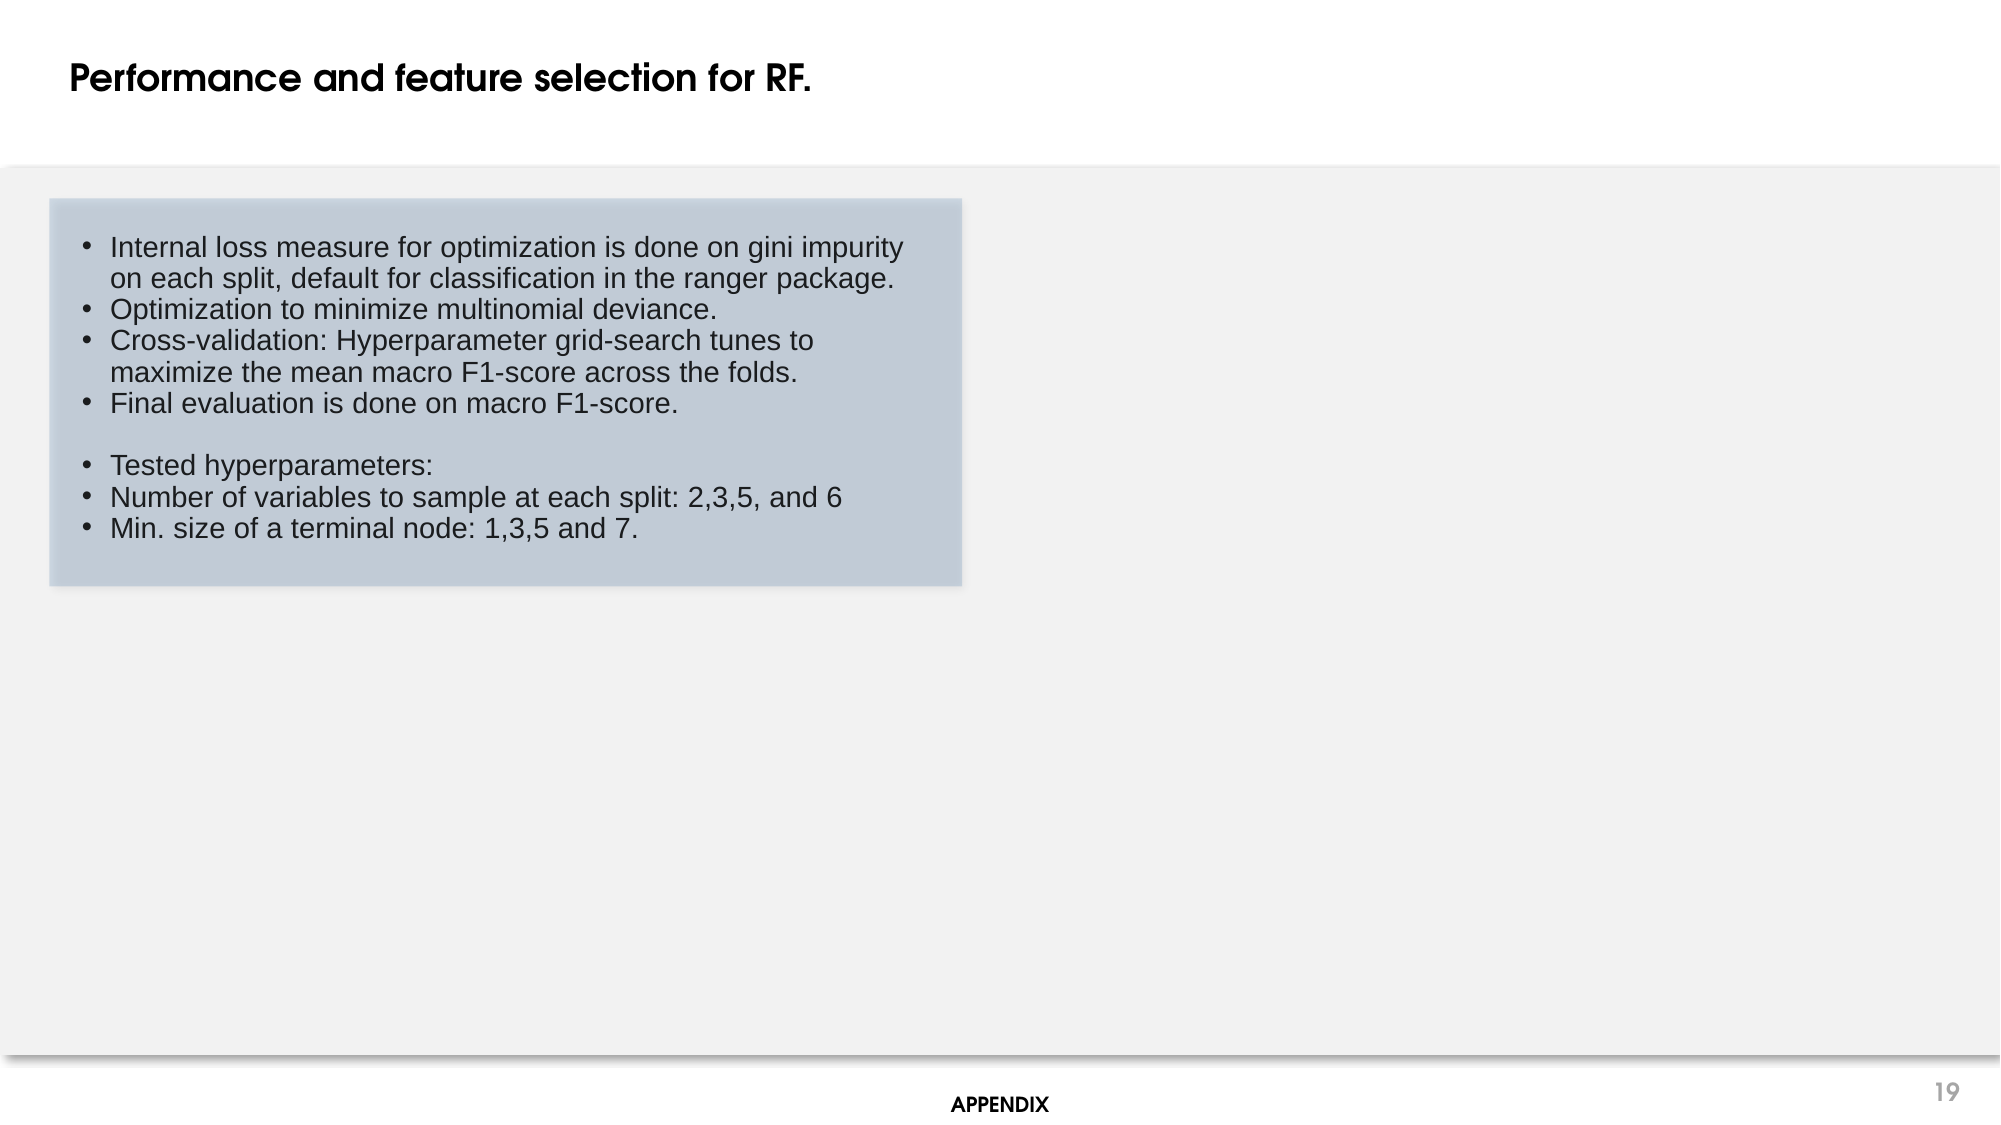

Performance and feature selection for RF.

Internal loss measure for optimization is done on gini impurity on each split, default for classification in the ranger package.
Optimization to minimize multinomial deviance.
Cross-validation: Hyperparameter grid-search tunes to maximize the mean macro F1-score across the folds.
Final evaluation is done on macro F1-score.

Tested hyperparameters:
Number of variables to sample at each split: 2,3,5, and 6
Min. size of a terminal node: 1,3,5 and 7.